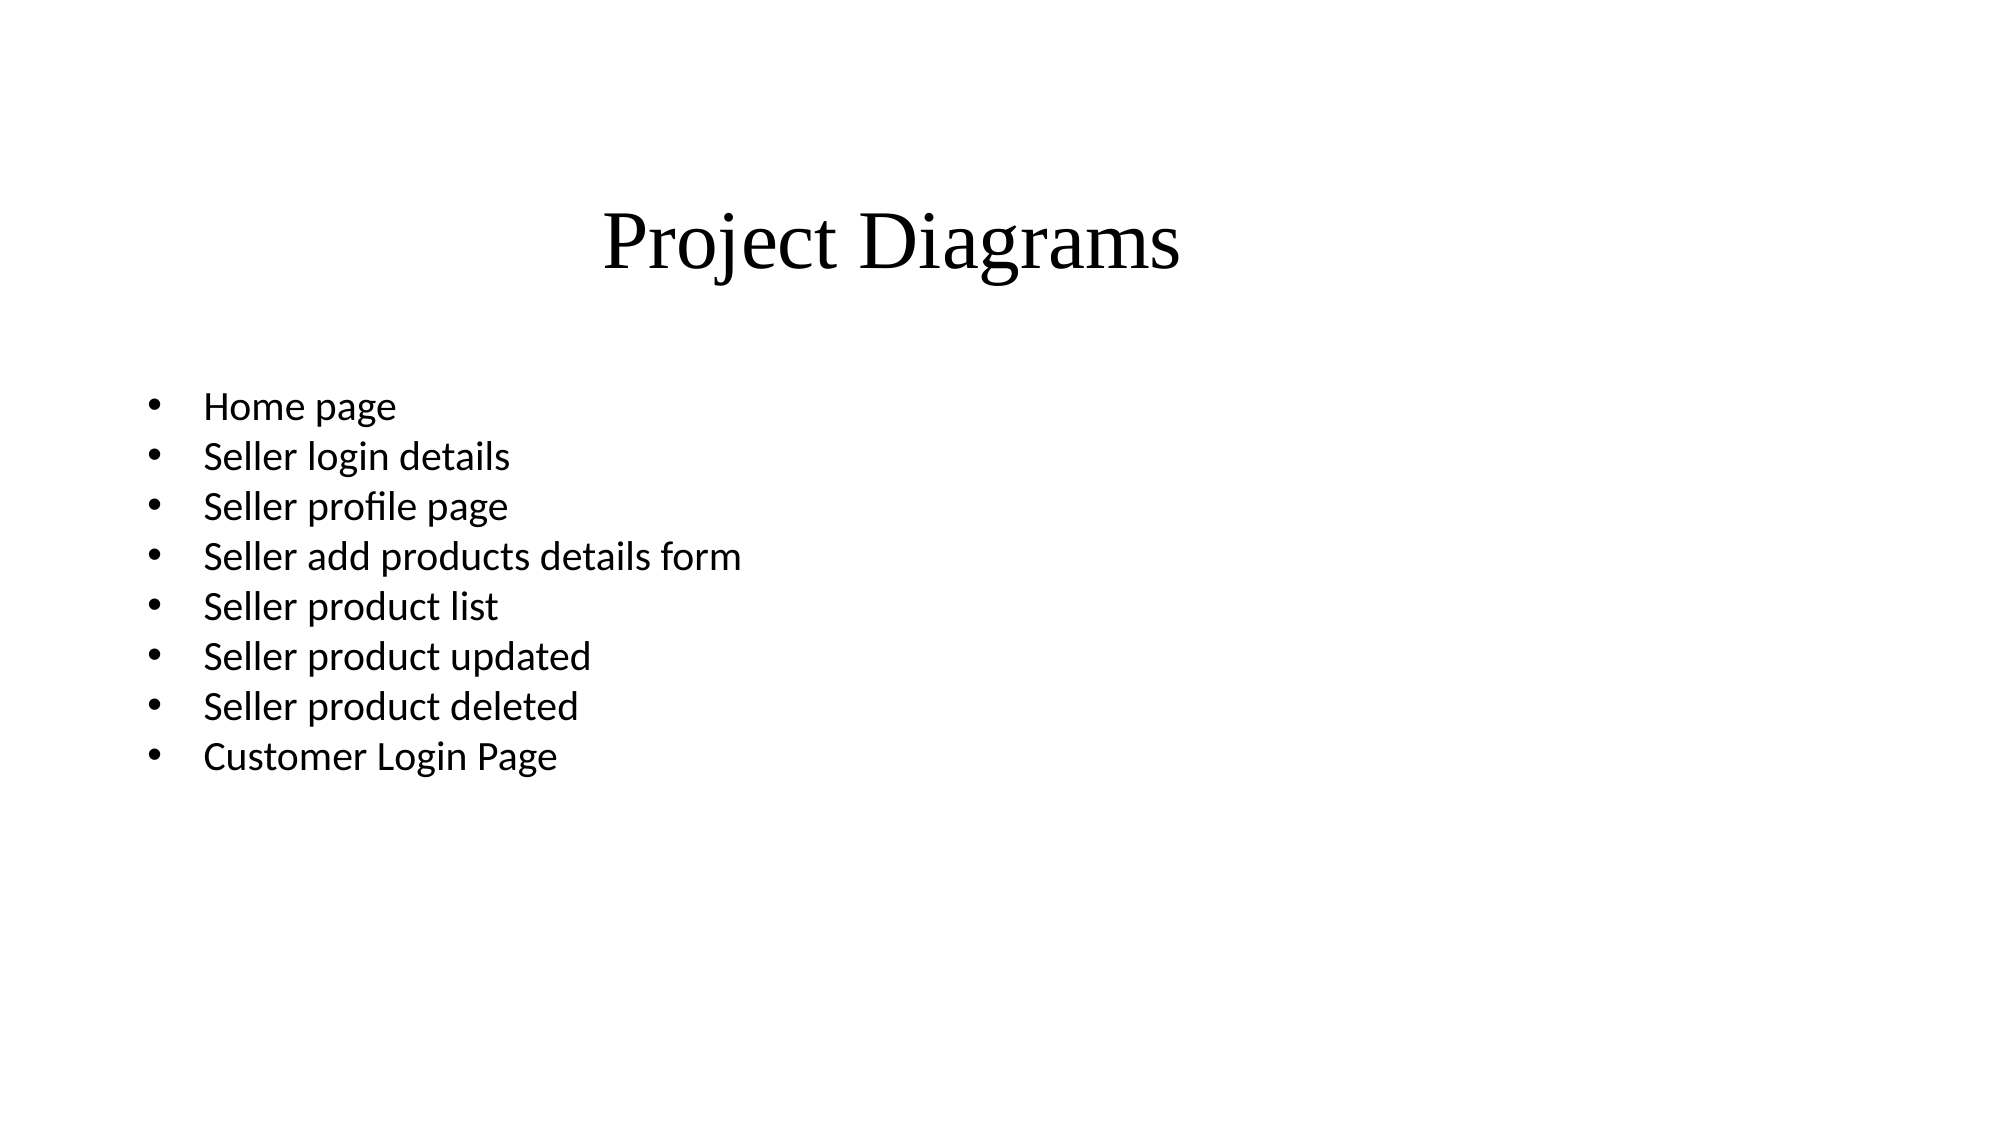

Project Diagrams
Home page
Seller login details
Seller profile page
Seller add products details form
Seller product list
Seller product updated
Seller product deleted
Customer Login Page